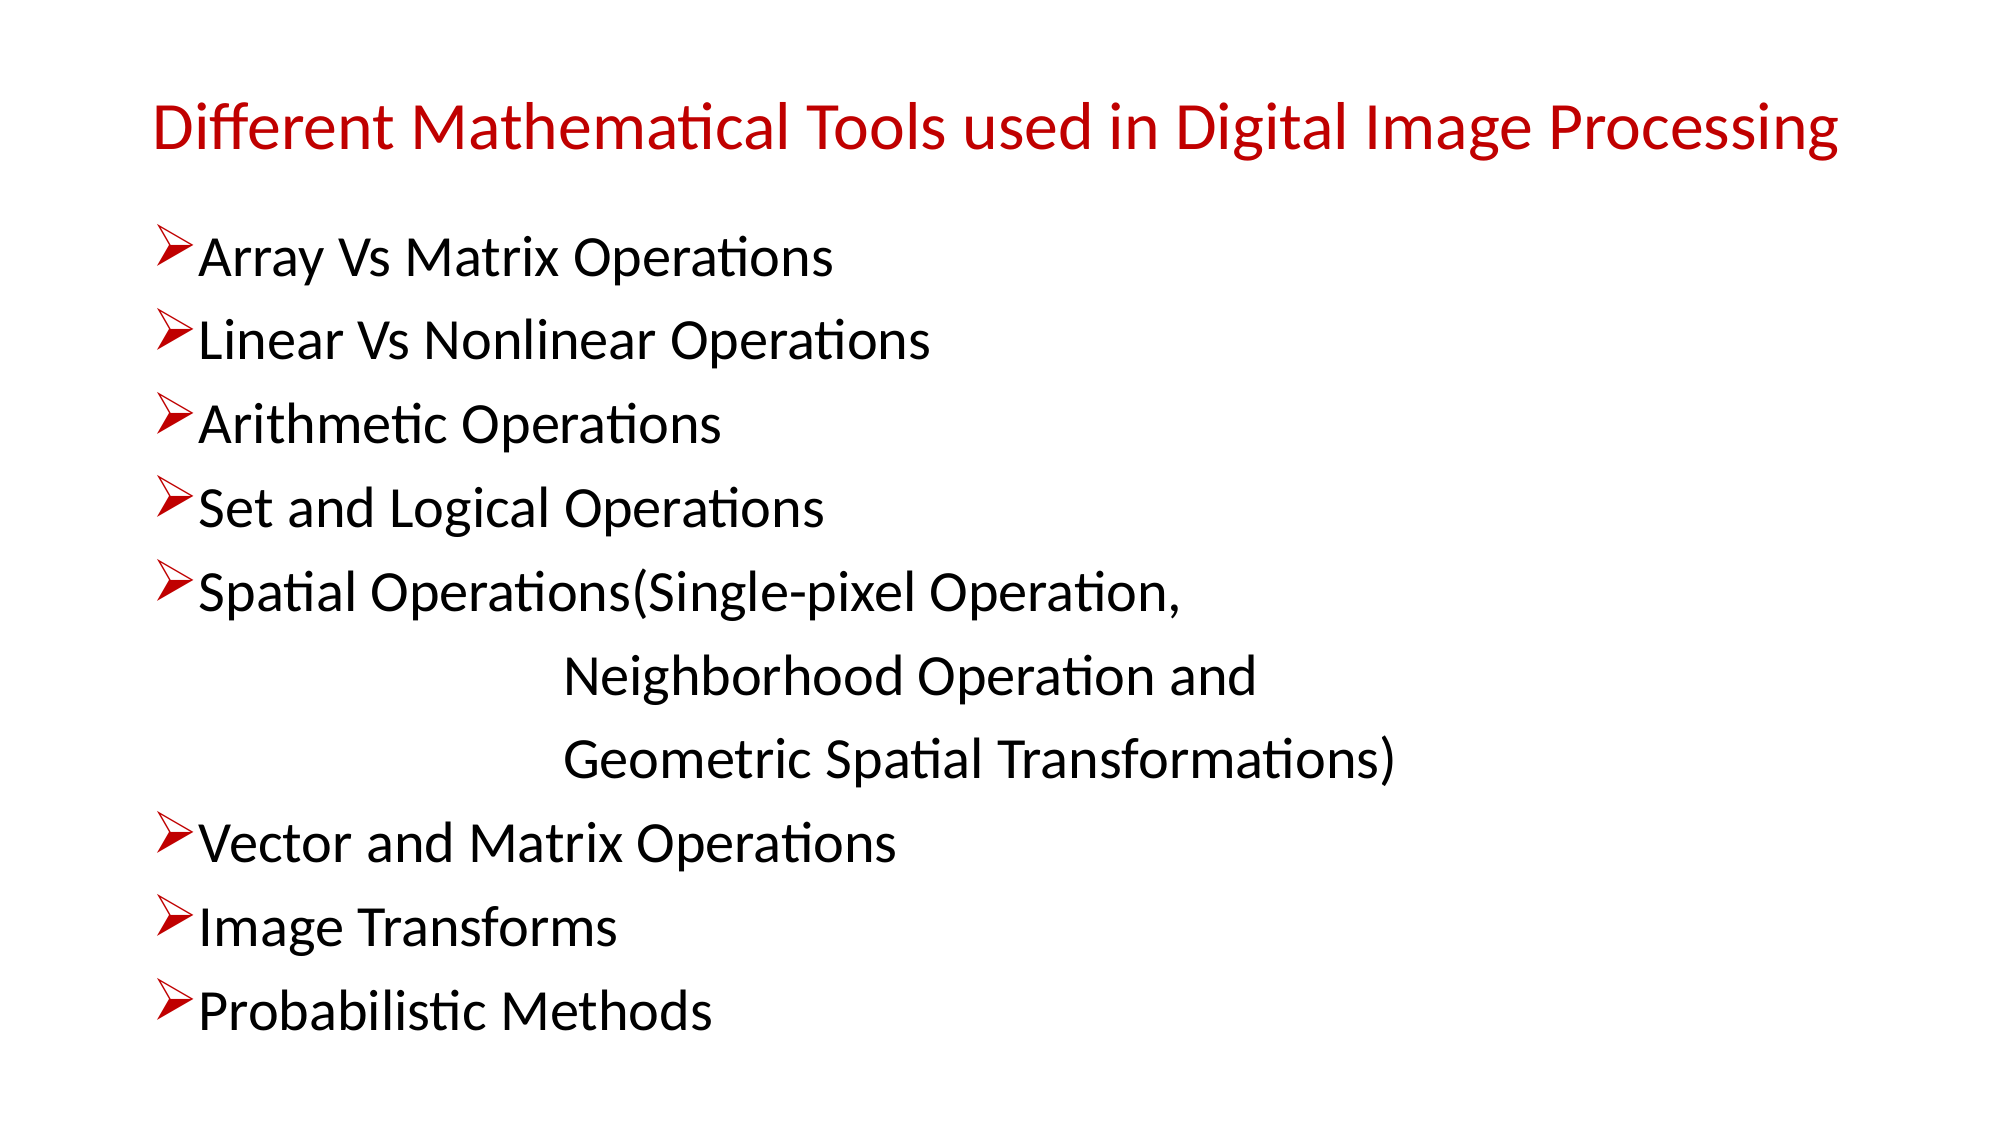

# Different Mathematical Tools used in Digital Image Processing
Array Vs Matrix Operations
Linear Vs Nonlinear Operations
Arithmetic Operations
Set and Logical Operations
Spatial Operations(Single-pixel Operation,
                               Neighborhood Operation and
                               Geometric Spatial Transformations)
Vector and Matrix Operations
Image Transforms
Probabilistic Methods